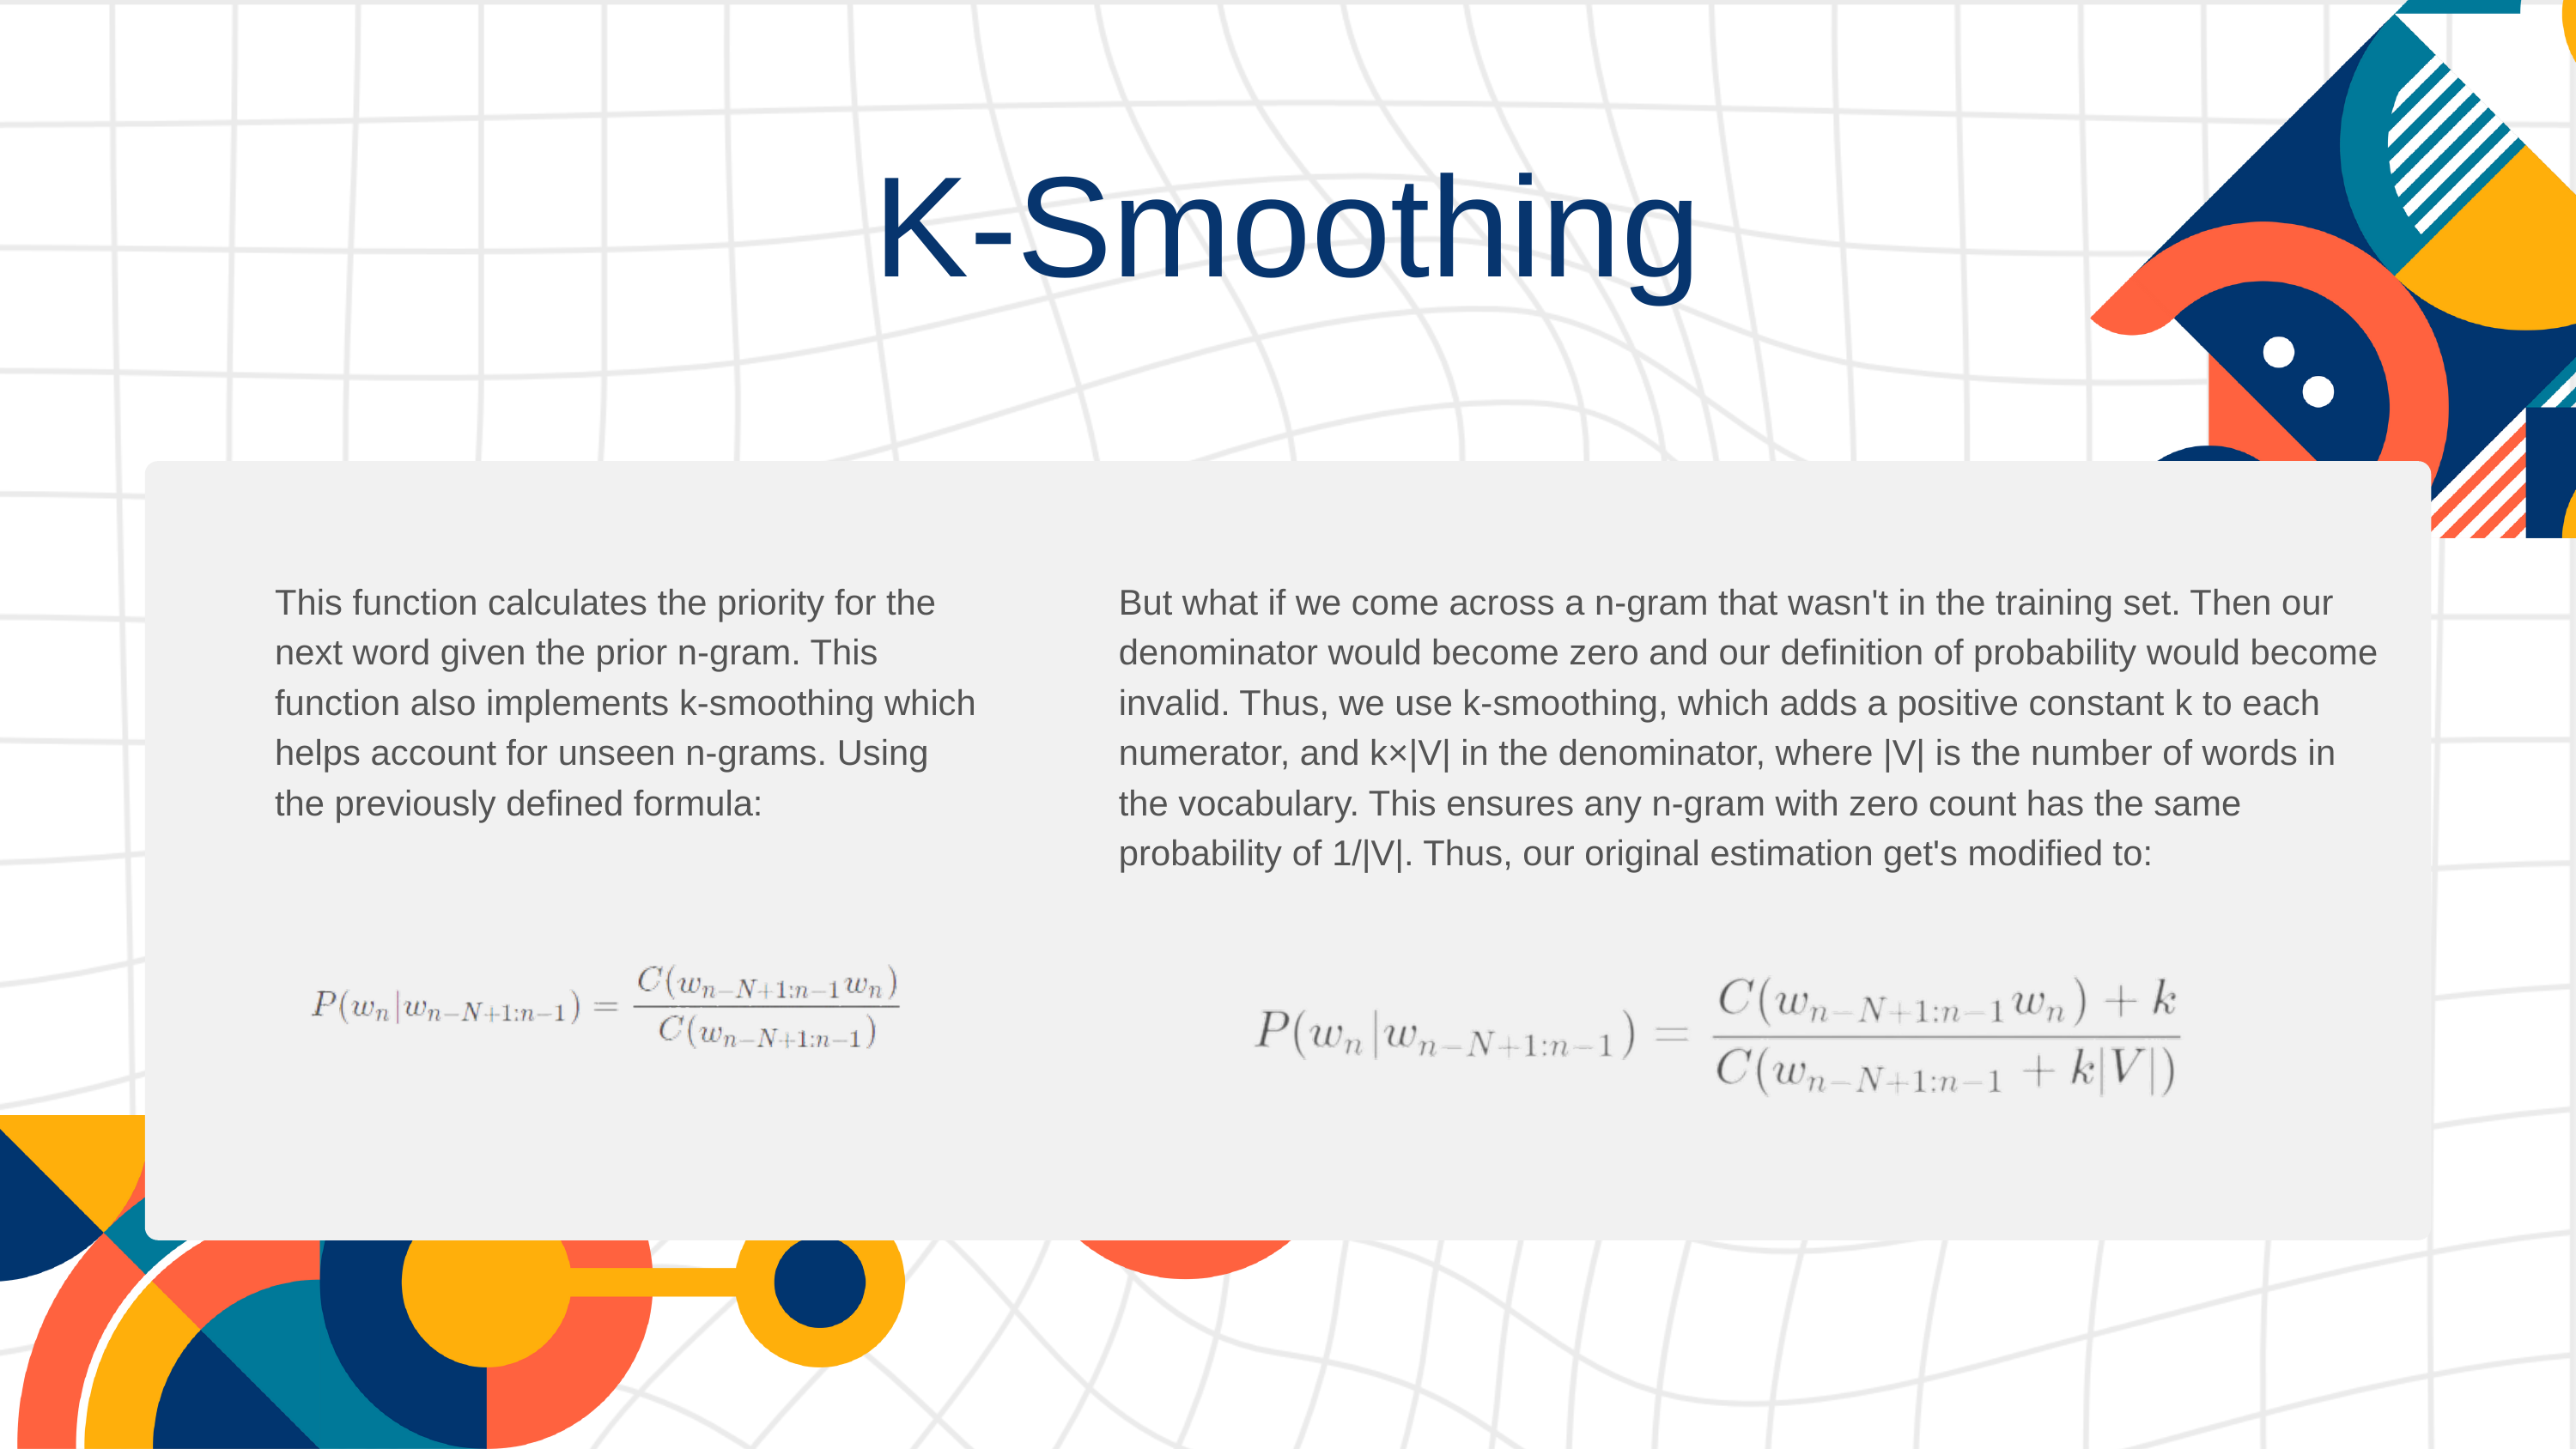

K-Smoothing

This function calculates the priority for the next word given the prior n-gram. This function also implements k-smoothing which helps account for unseen n-grams. Using the previously defined formula:
But what if we come across a n-gram that wasn't in the training set. Then our denominator would become zero and our definition of probability would become invalid. Thus, we use k-smoothing, which adds a positive constant k to each numerator, and k×|V| in the denominator, where |V| is the number of words in the vocabulary. This ensures any n-gram with zero count has the same probability of 1/|V|. Thus, our original estimation get's modified to: